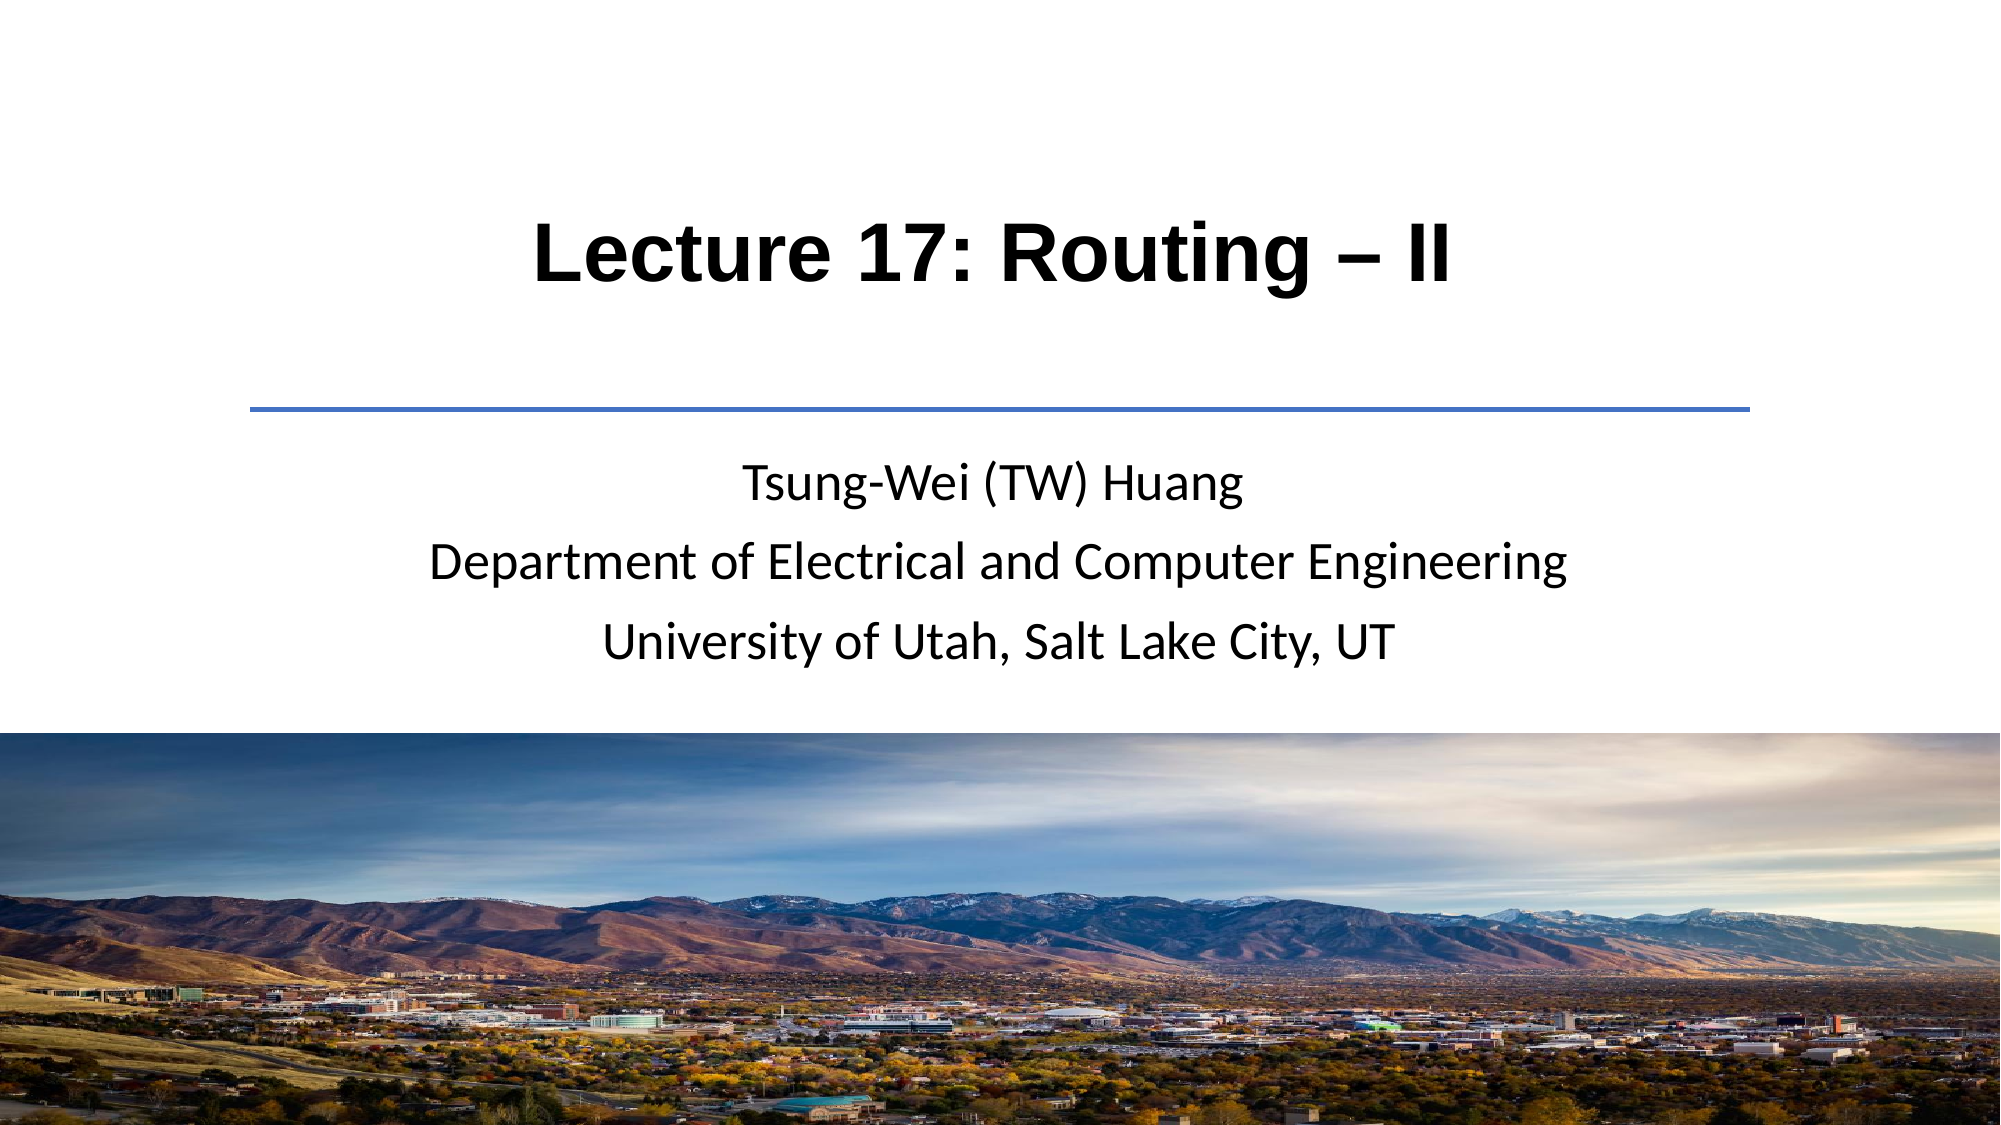

# Lecture 17: Routing – II
Tsung-Wei (TW) Huang
Department of Electrical and Computer Engineering
University of Utah, Salt Lake City, UT